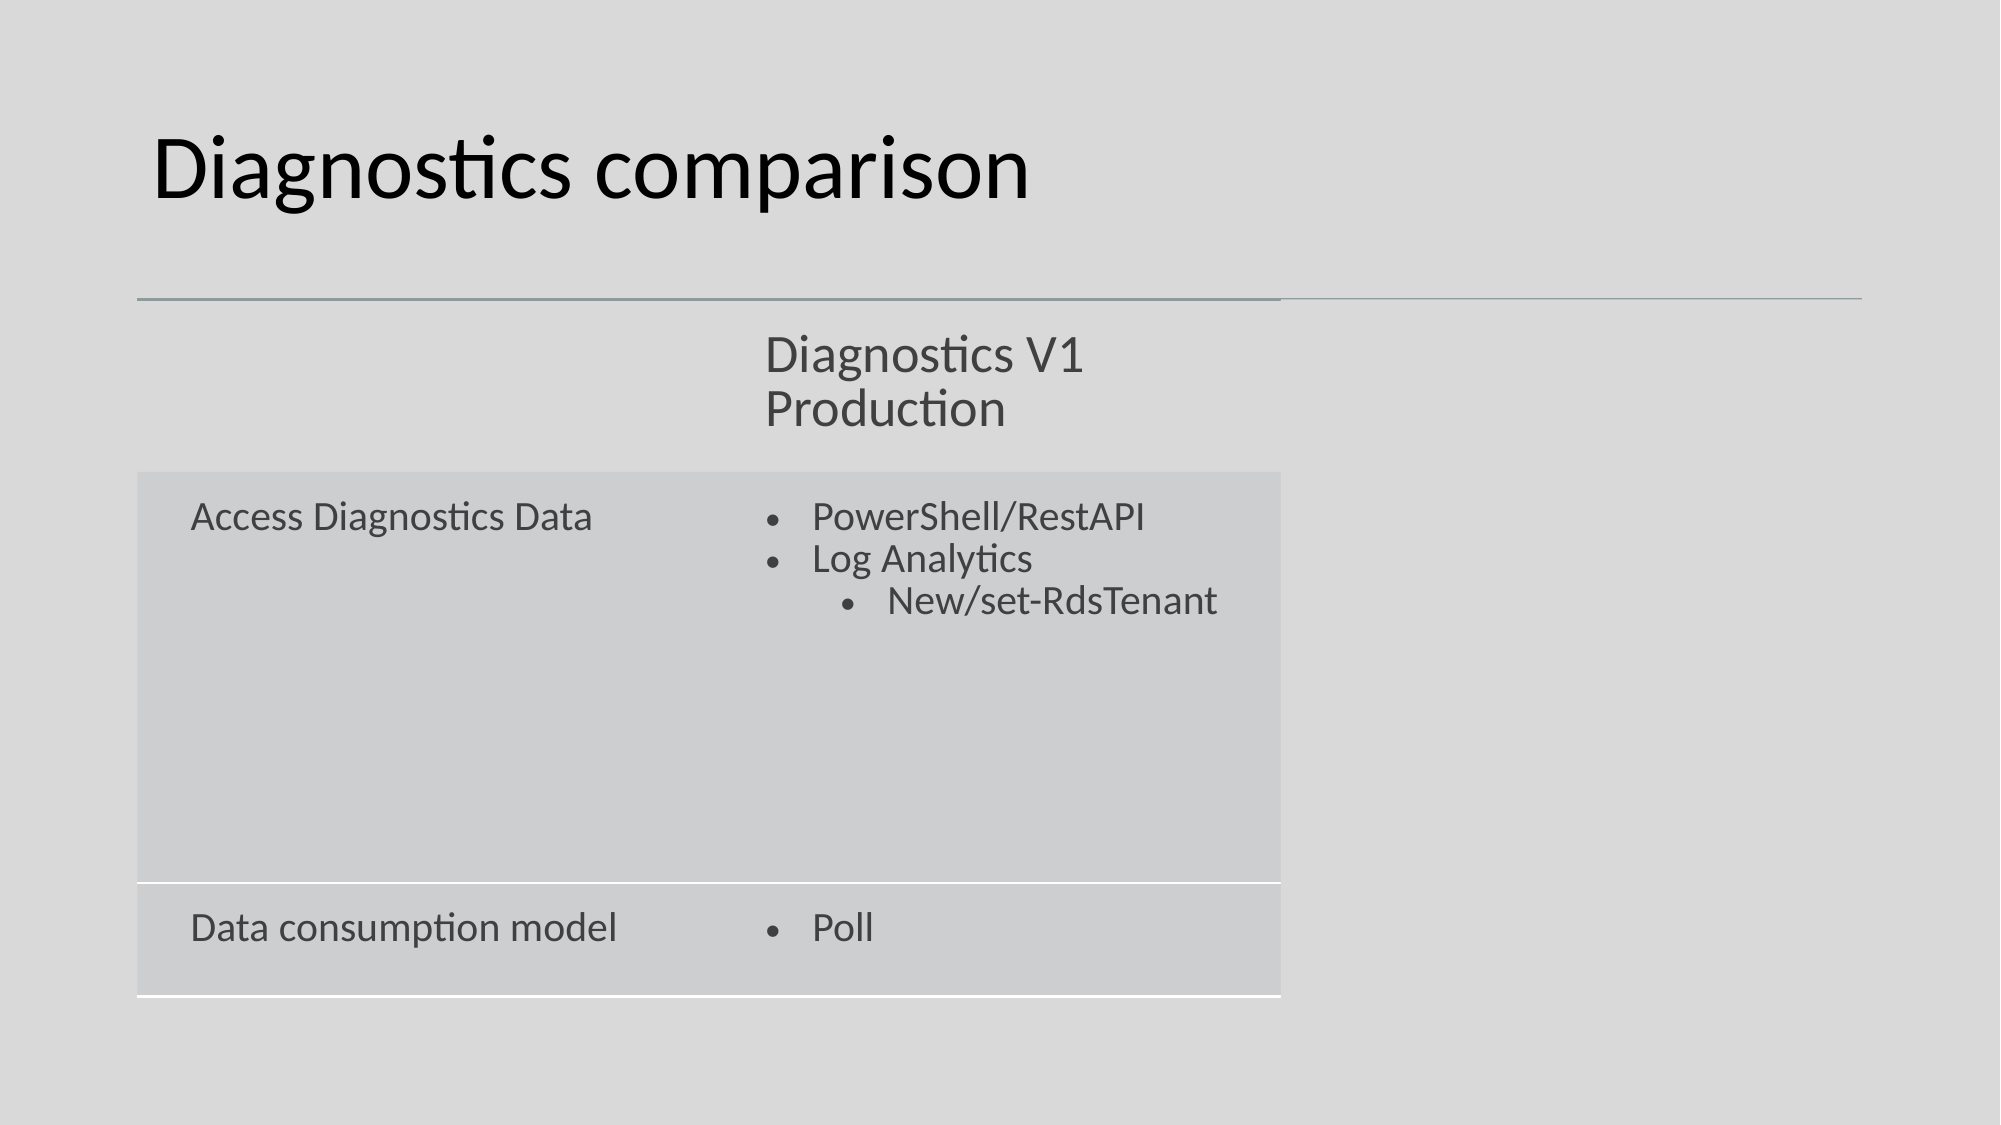

# Diagnostics comparison
|  | Diagnostics V1 Production | Diagnostics V2 Preview |
| --- | --- | --- |
| Access Diagnostics Data | PowerShell/RestAPI Log Analytics New/set-RdsTenant | Through Azure Monitor: Archive to storage account Stream to event hub Send to Log Analytics PowerBI for deep analysis UserVoice Feedback |
| Data consumption model | Poll | Stream |